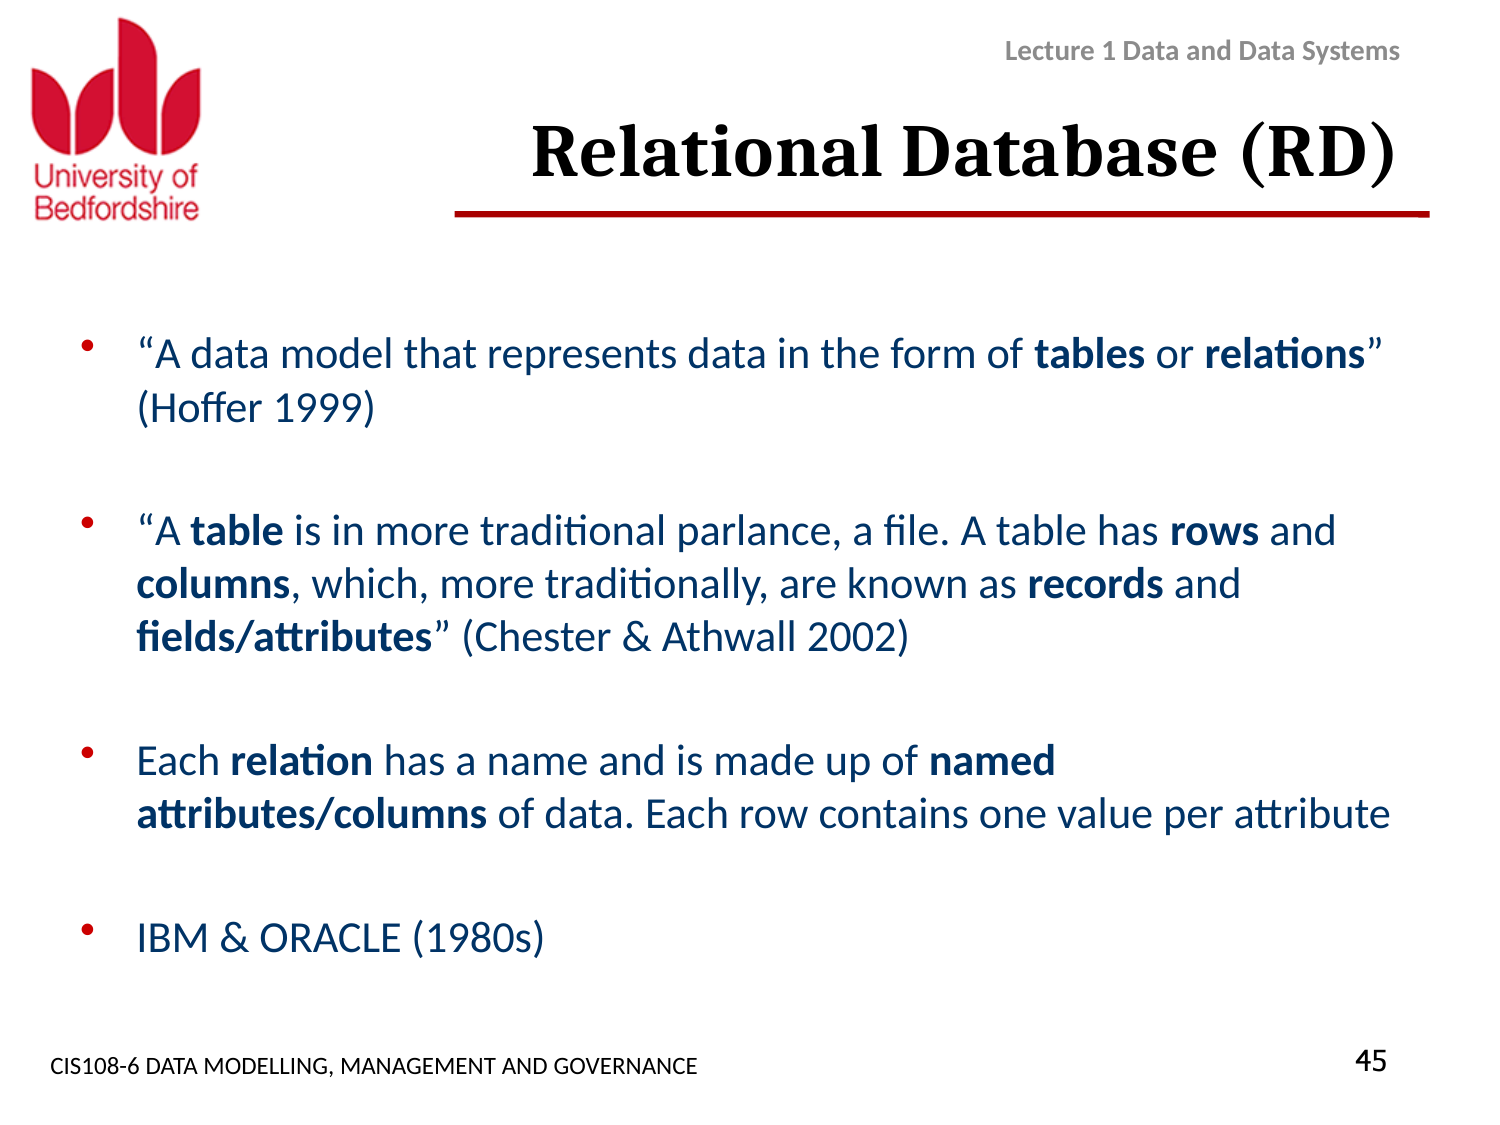

Lecture 1 Data and Data Systems
# Relational Database (RD)

“A data model that represents data in the form of tables or relations” (Hoffer 1999)

“A table is in more traditional parlance, a file. A table has rows and columns, which, more traditionally, are known as records and fields/attributes” (Chester & Athwall 2002)

Each relation has a name and is made up of named attributes/columns of data. Each row contains one value per attribute

IBM & ORACLE (1980s)

CIS108-6 DATA MODELLING, MANAGEMENT AND GOVERNANCE